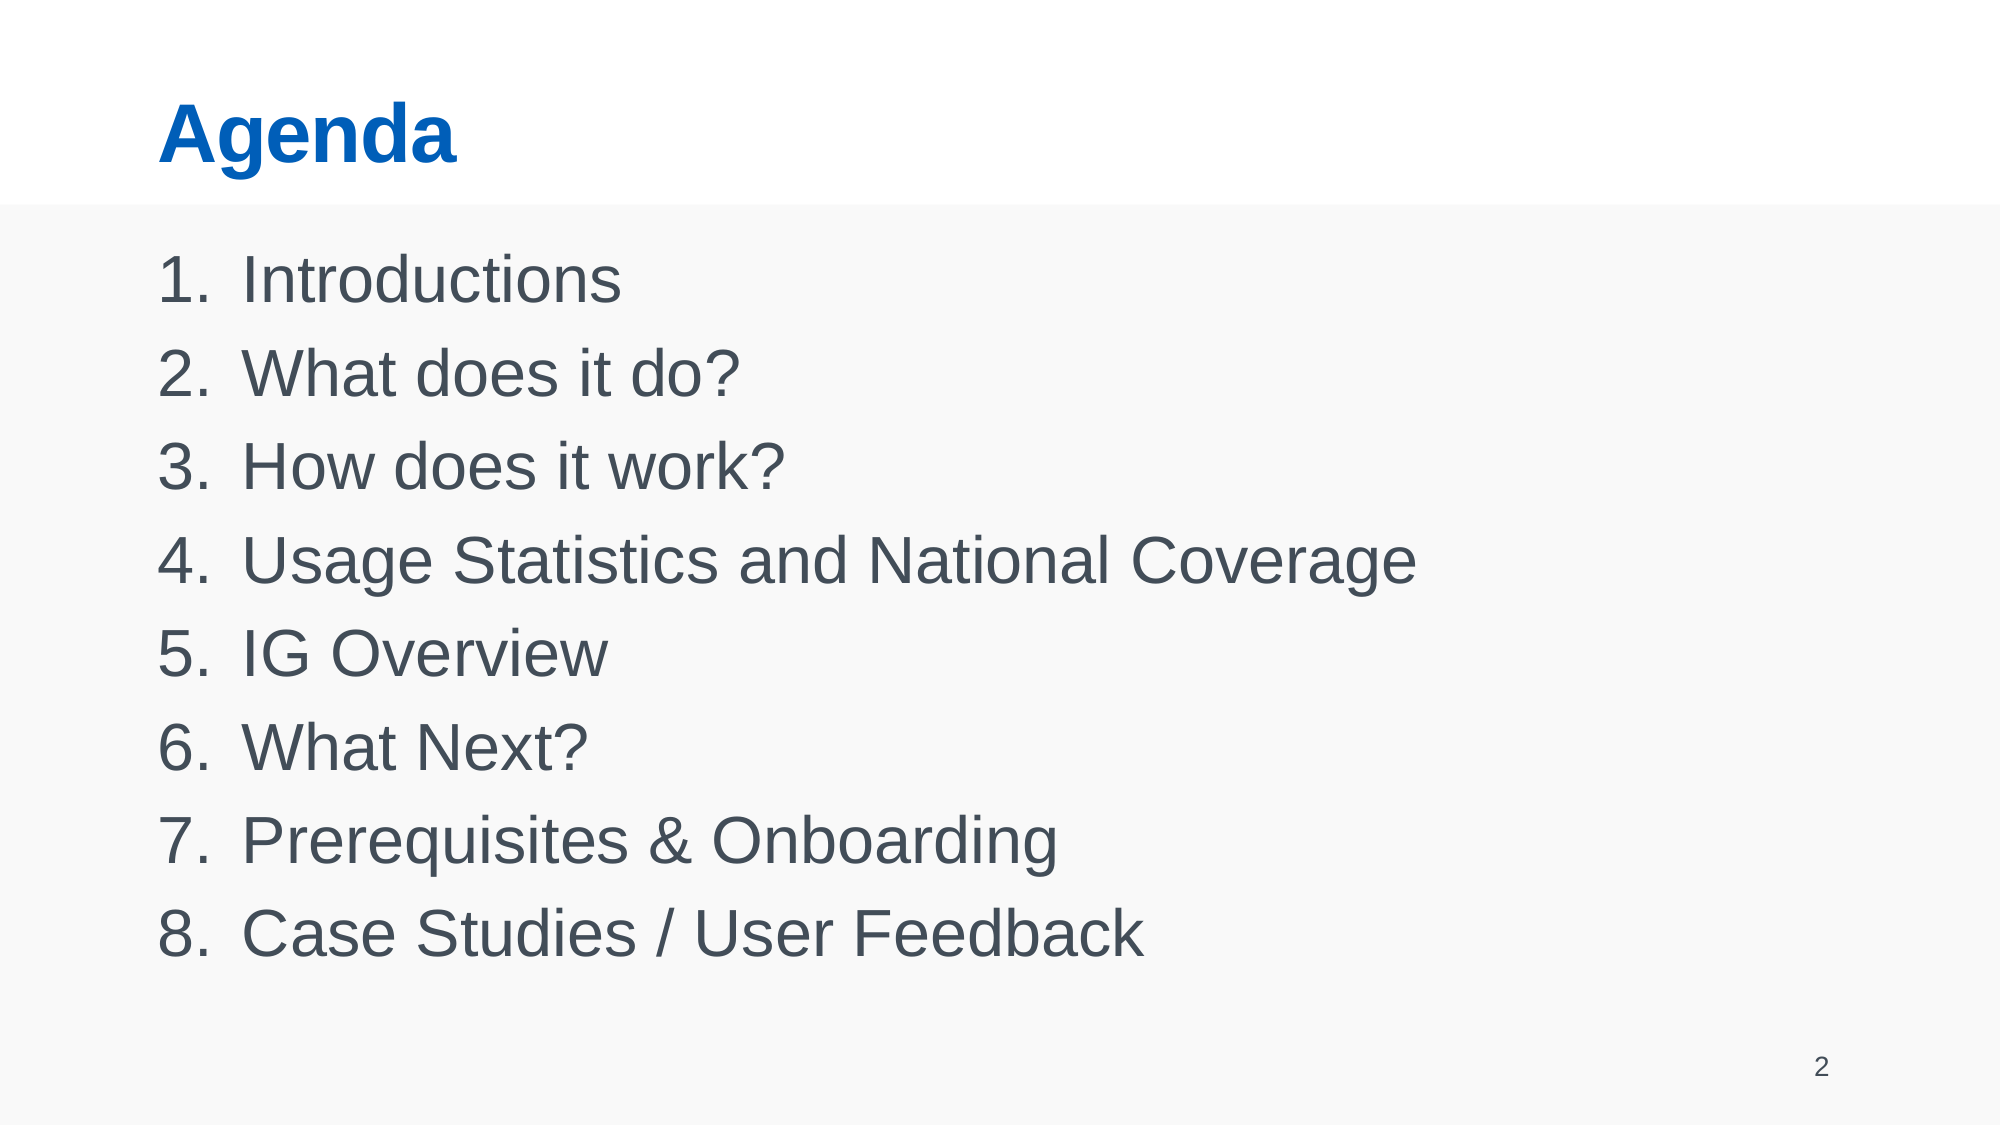

# Agenda
Introductions
What does it do?
How does it work?
Usage Statistics and National Coverage
IG Overview
What Next?
Prerequisites & Onboarding
Case Studies / User Feedback
2